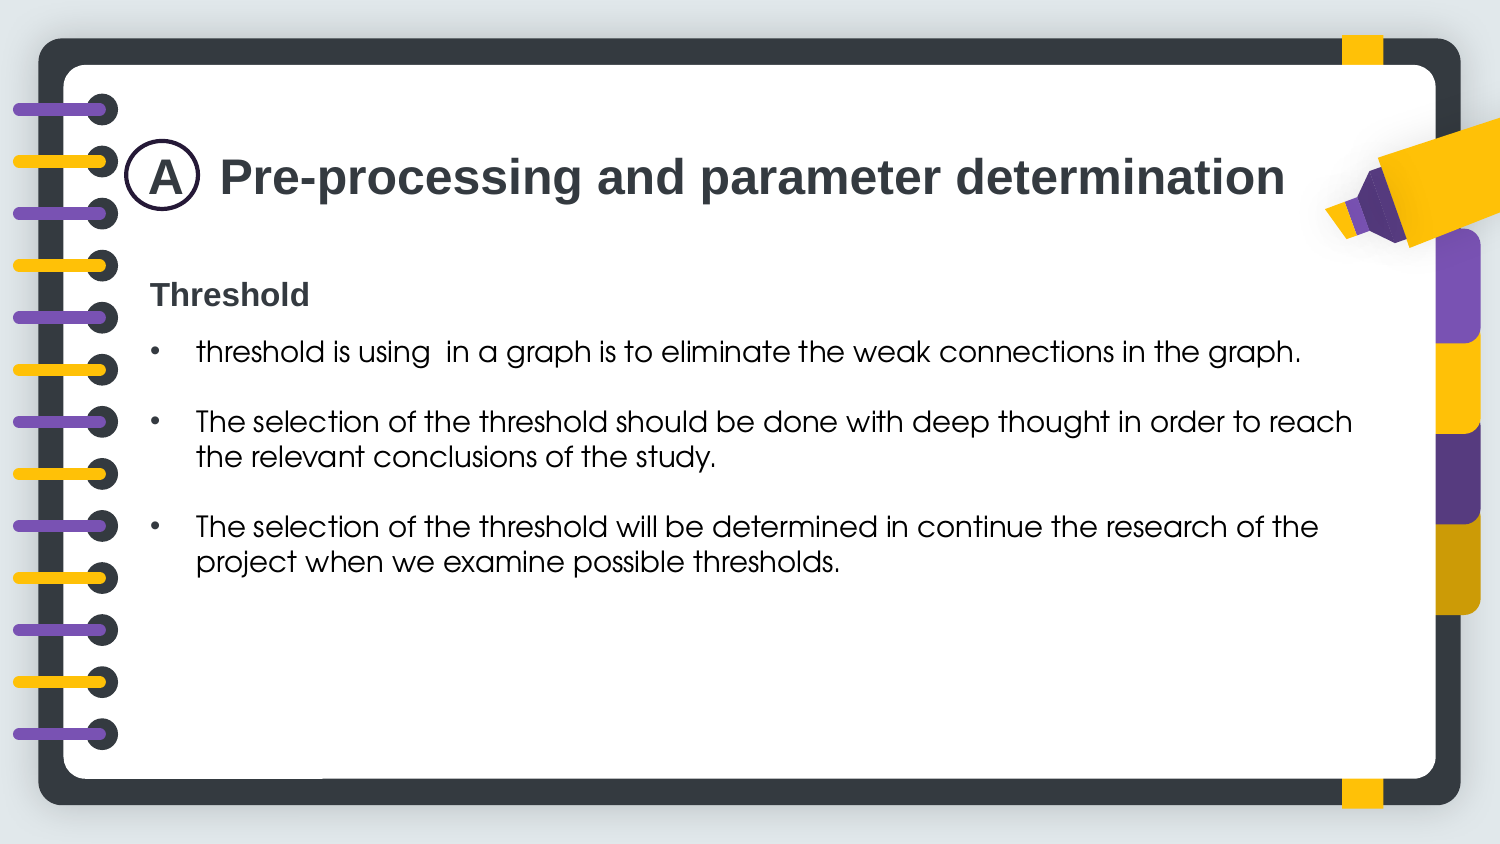

A

Pre-processing and parameter determination
Threshold
threshold is using  in a graph is to eliminate the weak connections in the graph.

The selection of the threshold should be done with deep thought in order to reach the relevant conclusions of the study.

The selection of the threshold will be determined in continue the research of the project when we examine possible thresholds.